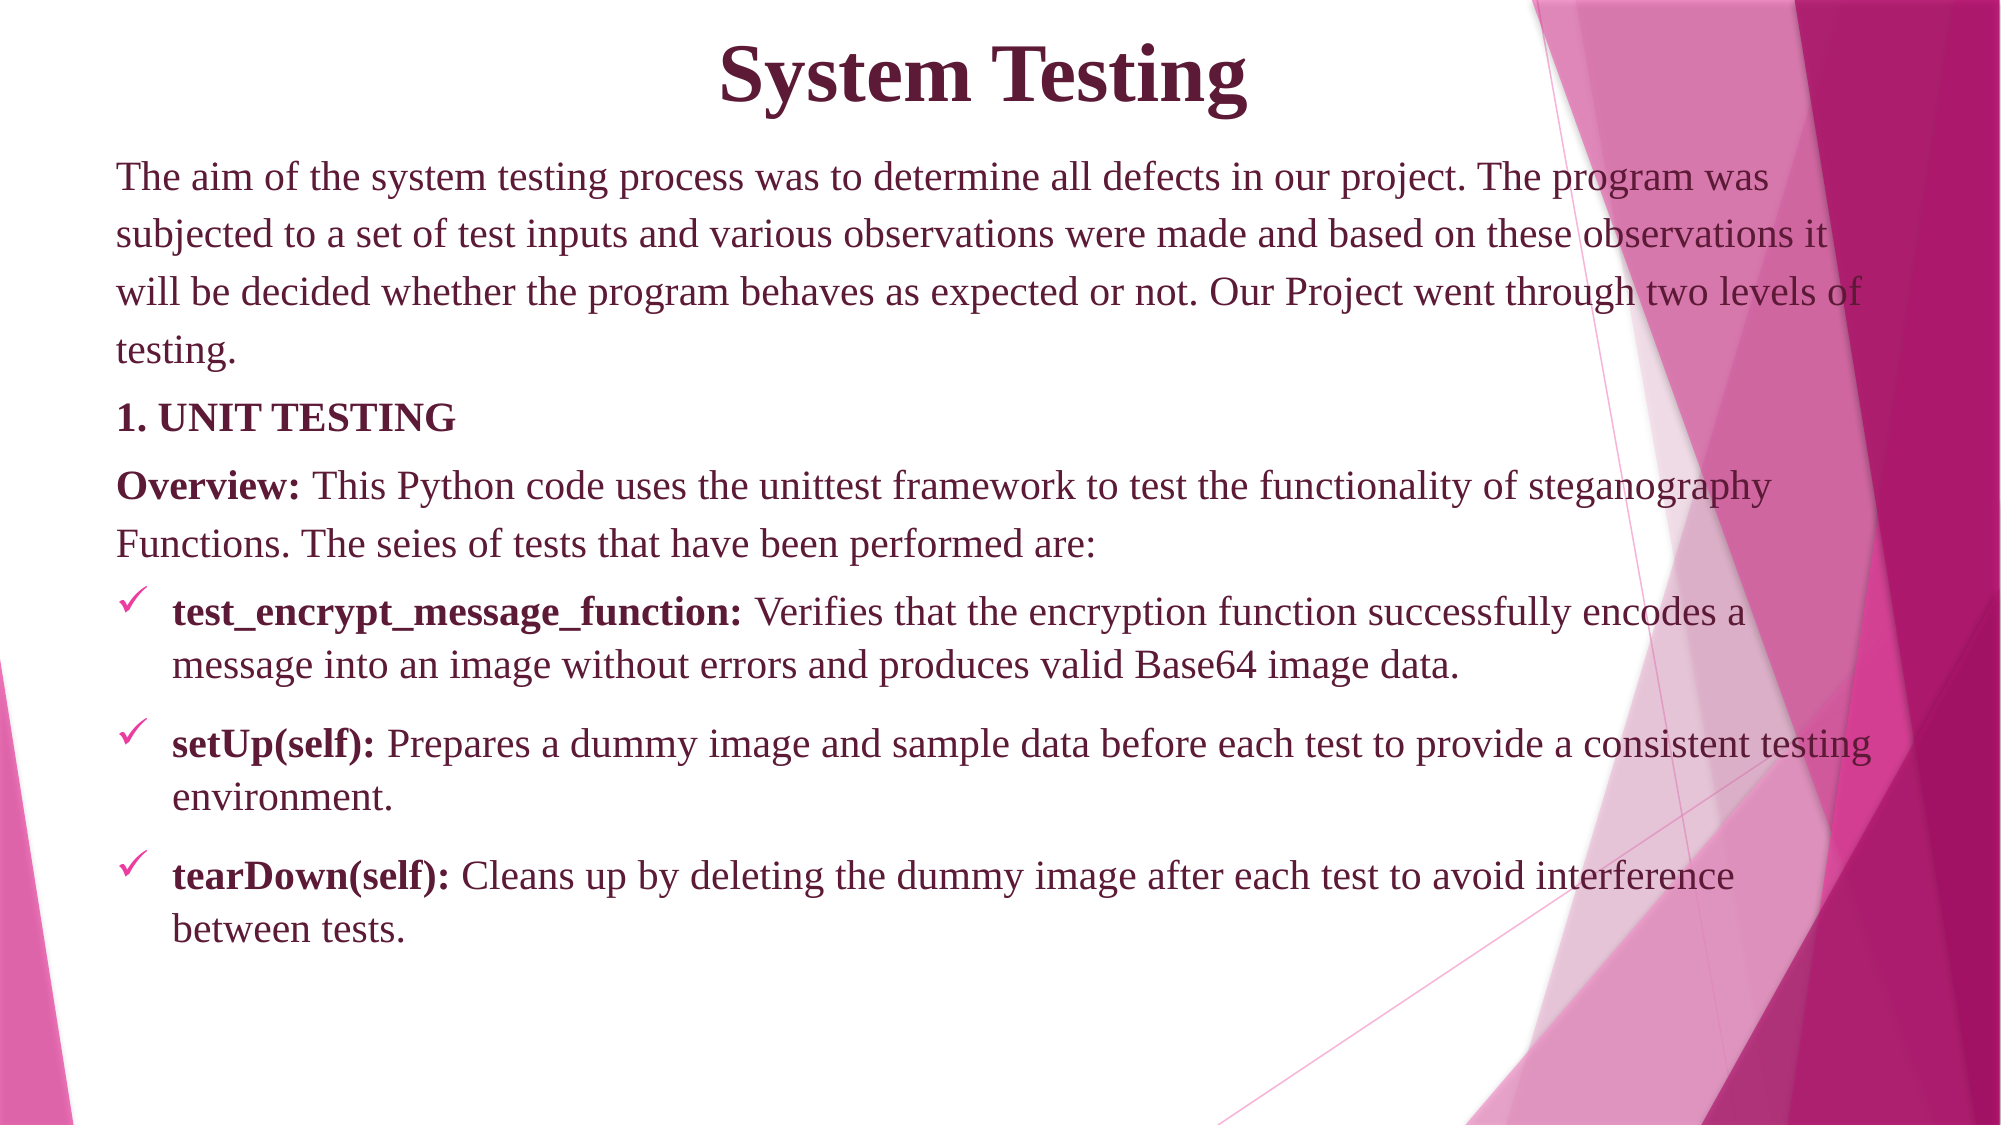

System Testing
The aim of the system testing process was to determine all defects in our project. The program was
subjected to a set of test inputs and various observations were made and based on these observations it
will be decided whether the program behaves as expected or not. Our Project went through two levels of
testing.
1. UNIT TESTING
Overview: This Python code uses the unittest framework to test the functionality of steganography
Functions. The seies of tests that have been performed are:
test_encrypt_message_function: Verifies that the encryption function successfully encodes a message into an image without errors and produces valid Base64 image data.
setUp(self): Prepares a dummy image and sample data before each test to provide a consistent testing environment.
tearDown(self): Cleans up by deleting the dummy image after each test to avoid interference between tests.